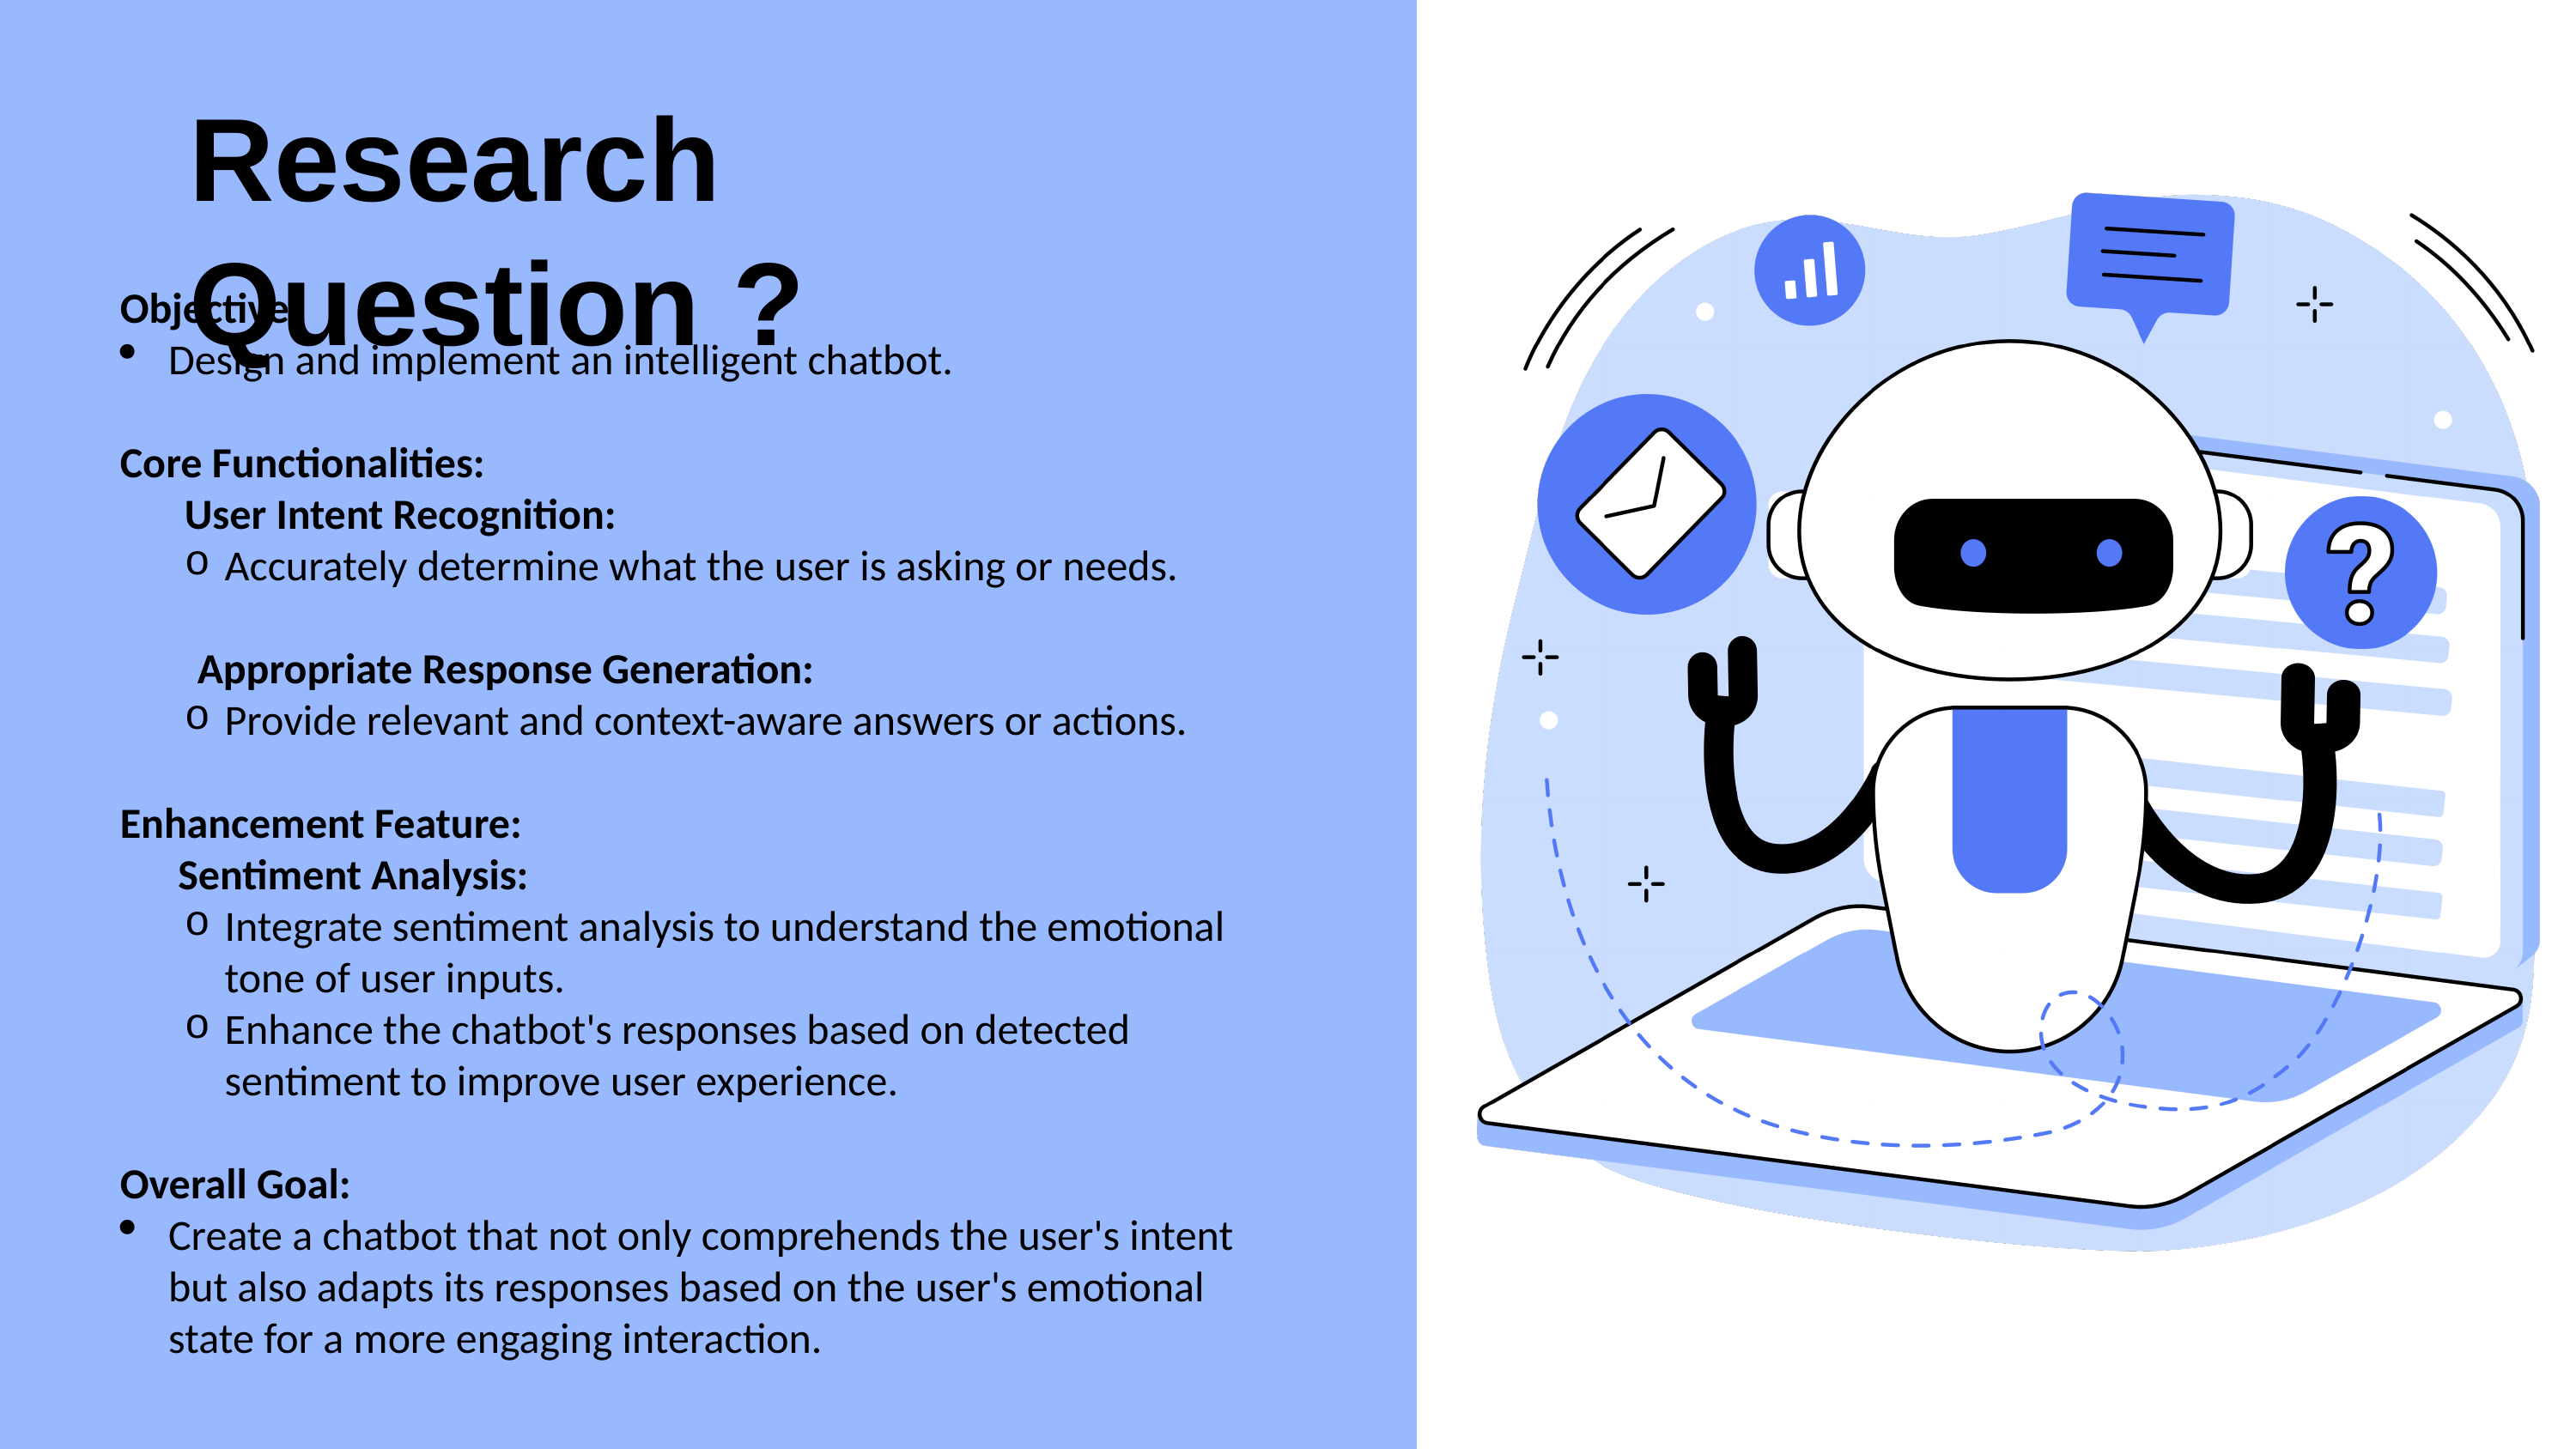

Research Question ?

Objective:
Design and implement an intelligent chatbot.

Core Functionalities:
User Intent Recognition:
Accurately determine what the user is asking or needs.

        Appropriate Response Generation:
Provide relevant and context-aware answers or actions.

Enhancement Feature:
      Sentiment Analysis:
Integrate sentiment analysis to understand the emotional tone of user inputs.
Enhance the chatbot's responses based on detected sentiment to improve user experience.

Overall Goal:
Create a chatbot that not only comprehends the user's intent but also adapts its responses based on the user's emotional state for a more engaging interaction.